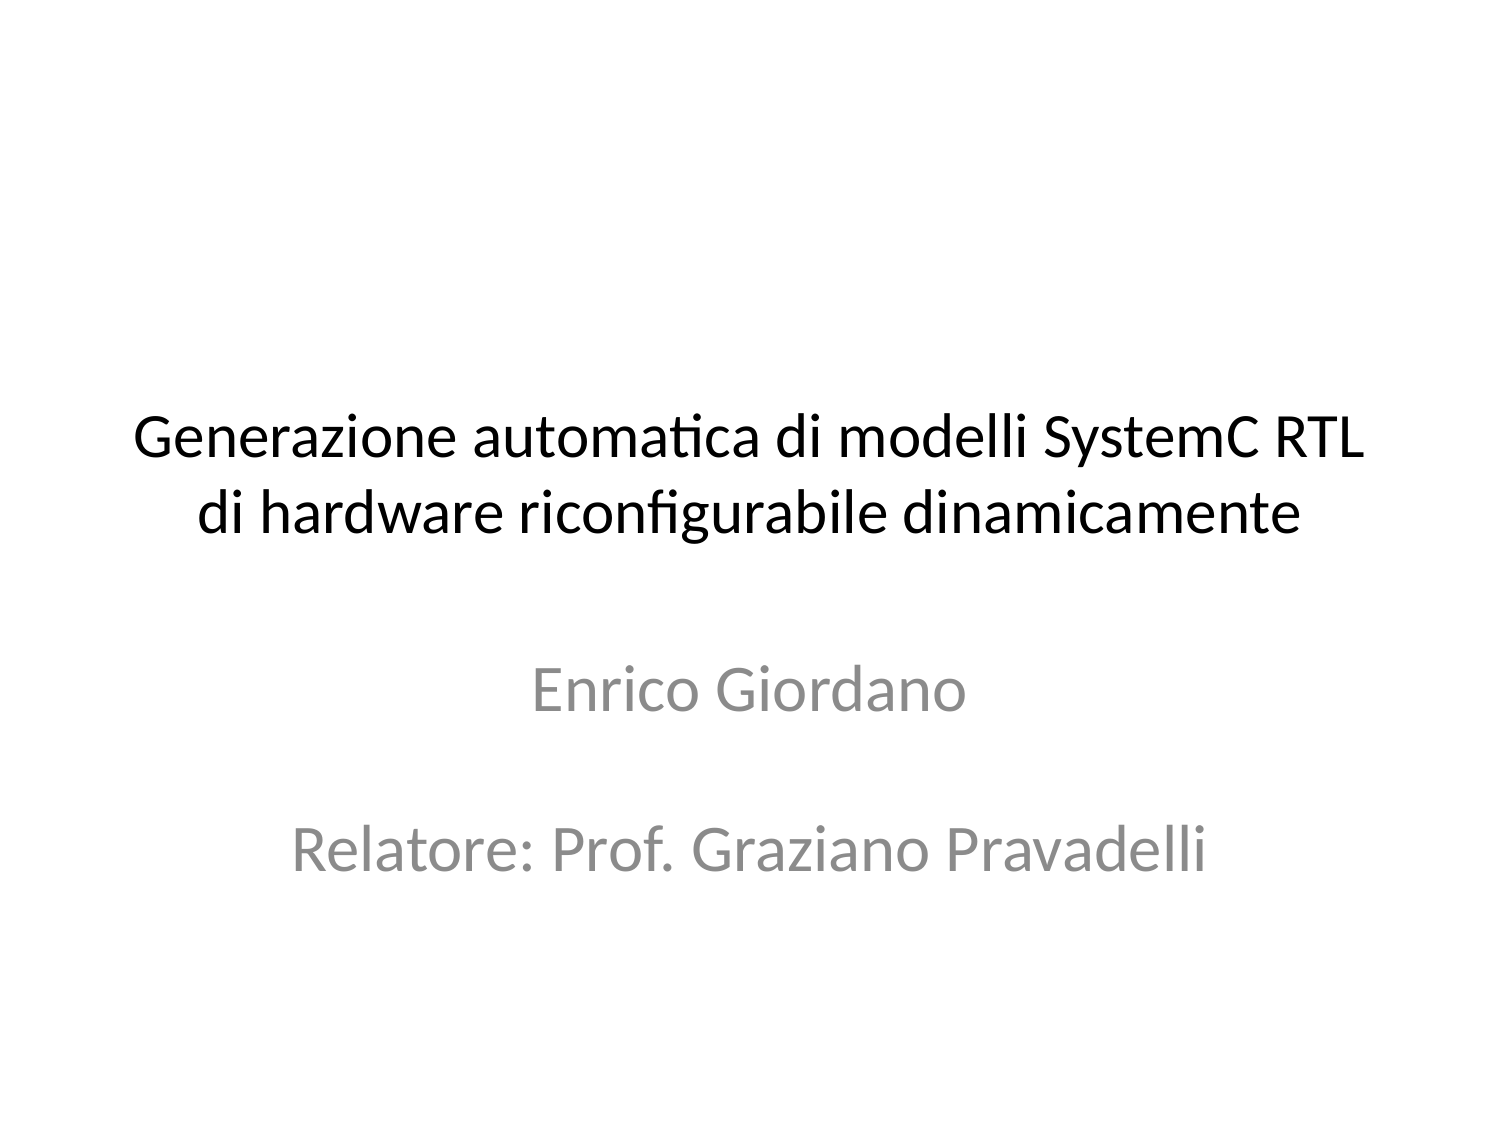

# Generazione automatica di modelli SystemC RTL di hardware riconfigurabile dinamicamente
Enrico Giordano
Relatore: Prof. Graziano Pravadelli